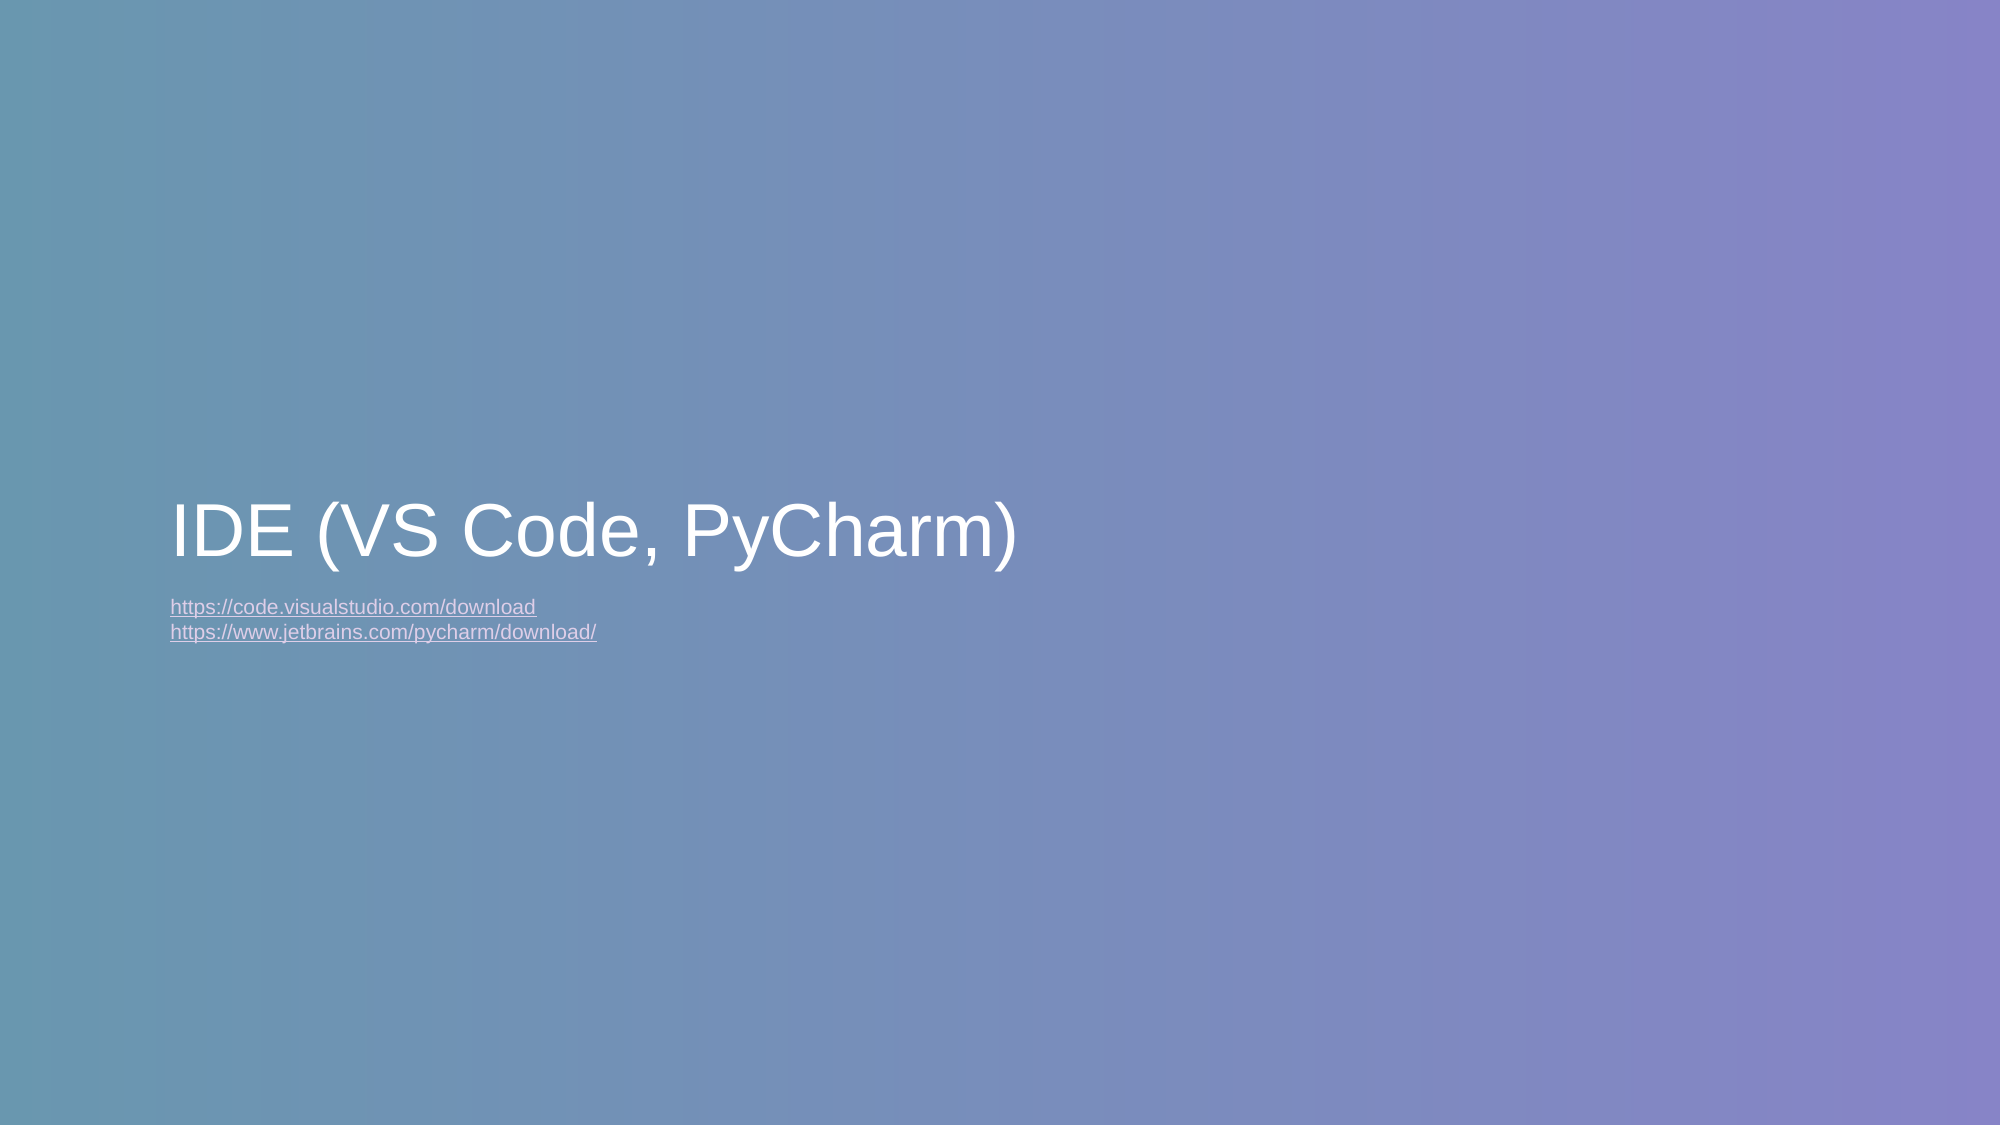

# IDE (VS Code, PyCharm)
https://code.visualstudio.com/download
https://www.jetbrains.com/pycharm/download/